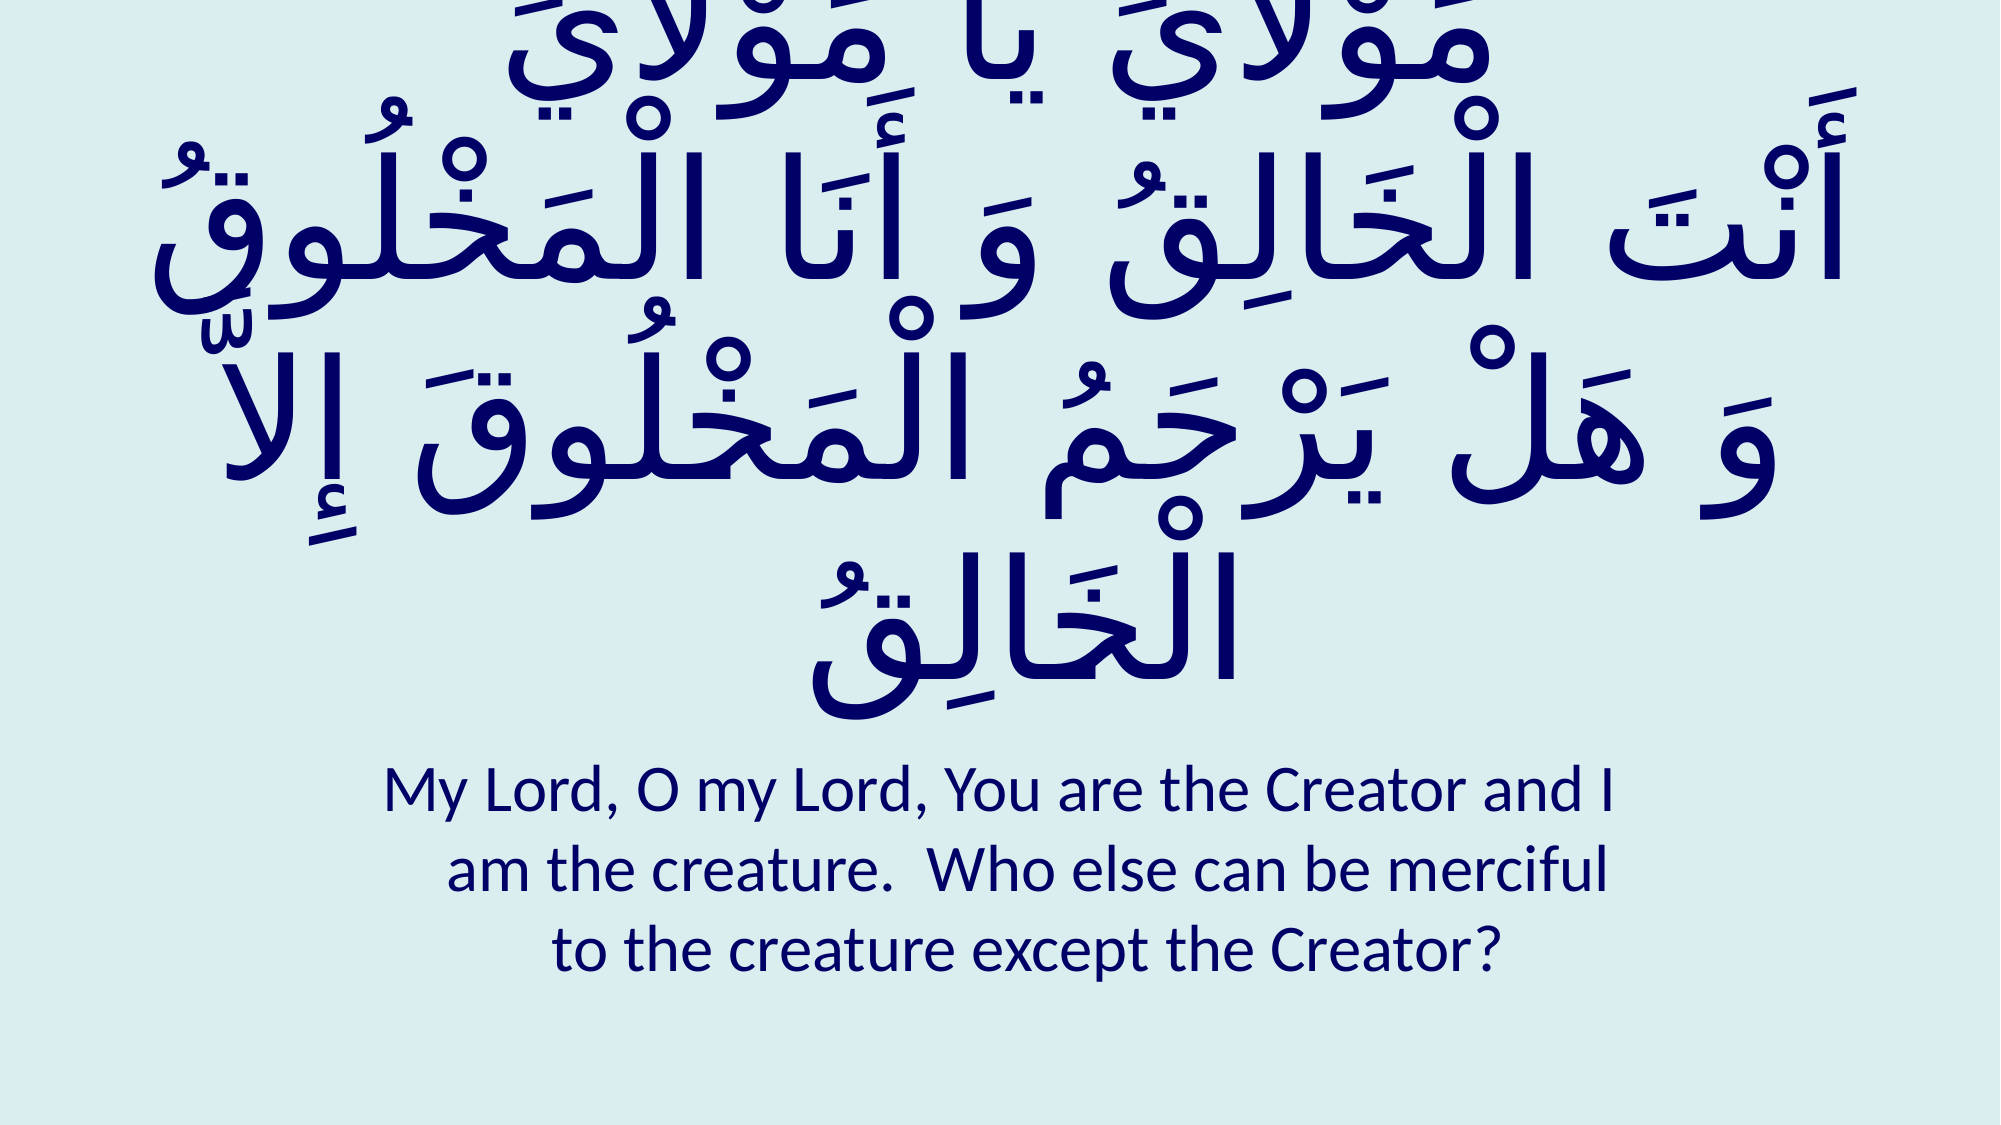

# مَوْلاَيَ يَا مَوْلاَيَ أَنْتَ الْخَالِقُ وَ أَنَا الْمَخْلُوقُ وَ هَلْ يَرْحَمُ الْمَخْلُوقَ إِلاَّ الْخَالِقُ‏
My Lord, O my Lord, You are the Creator and I am the creature.  Who else can be merciful to the creature except the Creator?